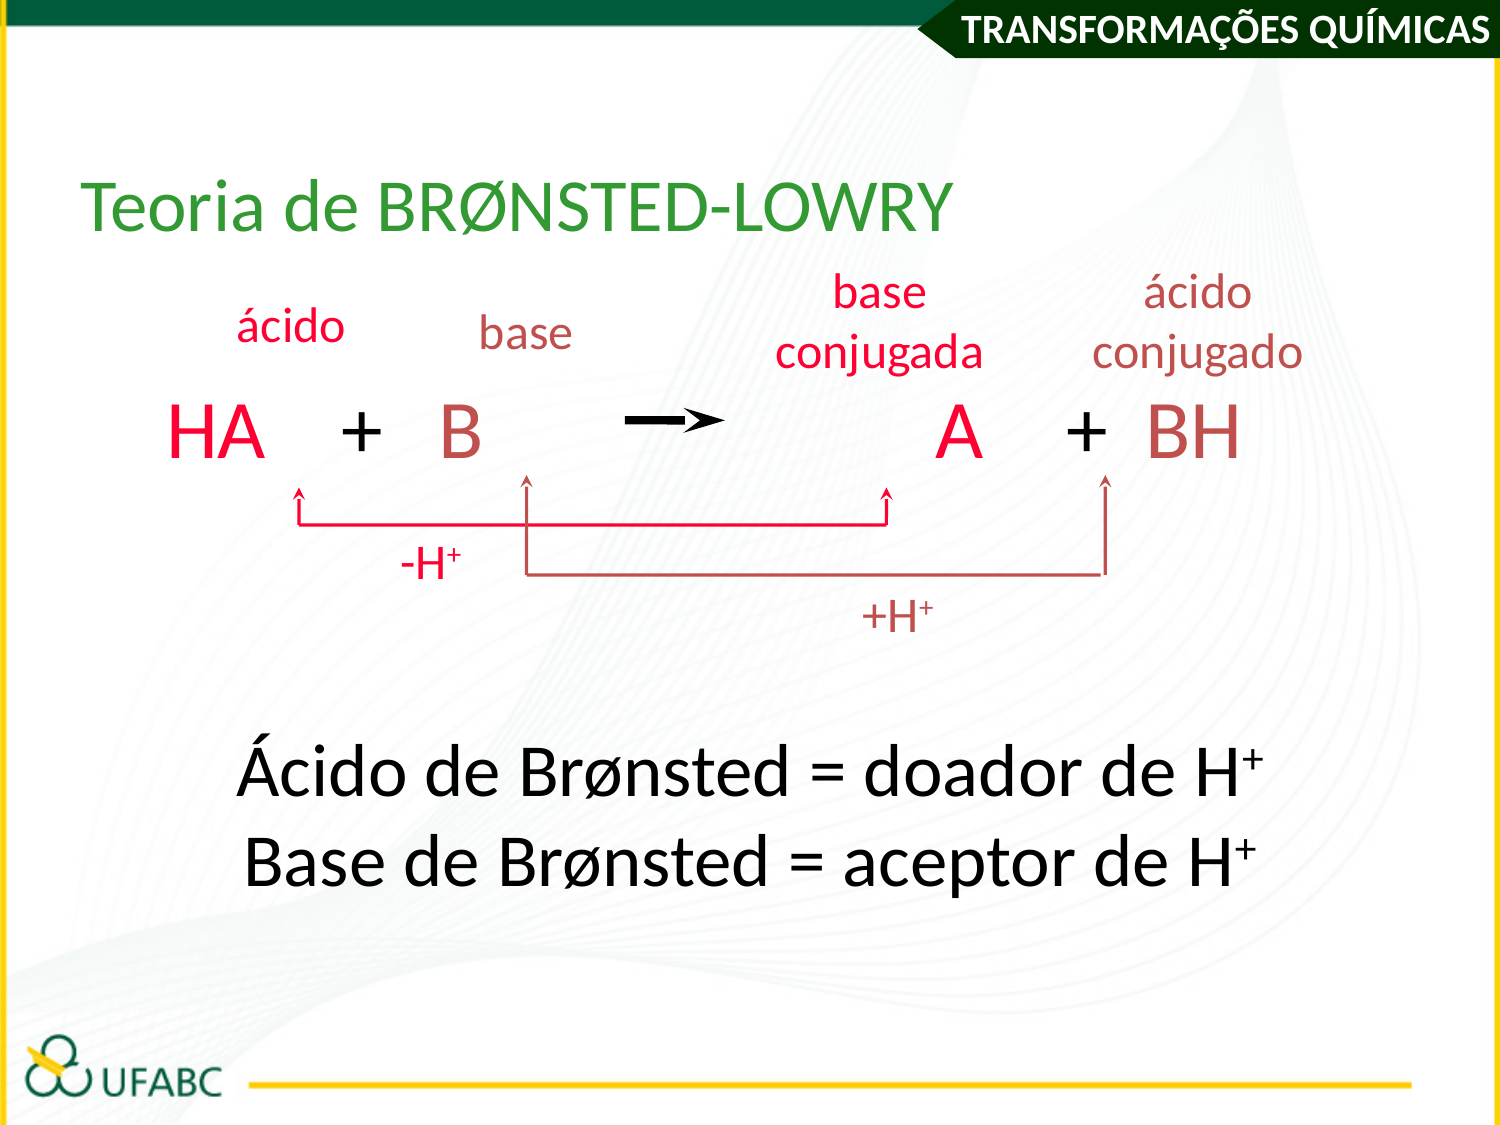

Teoria de BRØNSTED-LOWRY
base
conjugada
ácido
conjugado
ácido
base
HA    +   B         		 A  	+  BH

-H+

+H+
Ácido de Brønsted = doador de H+
Base de Brønsted = aceptor de H+